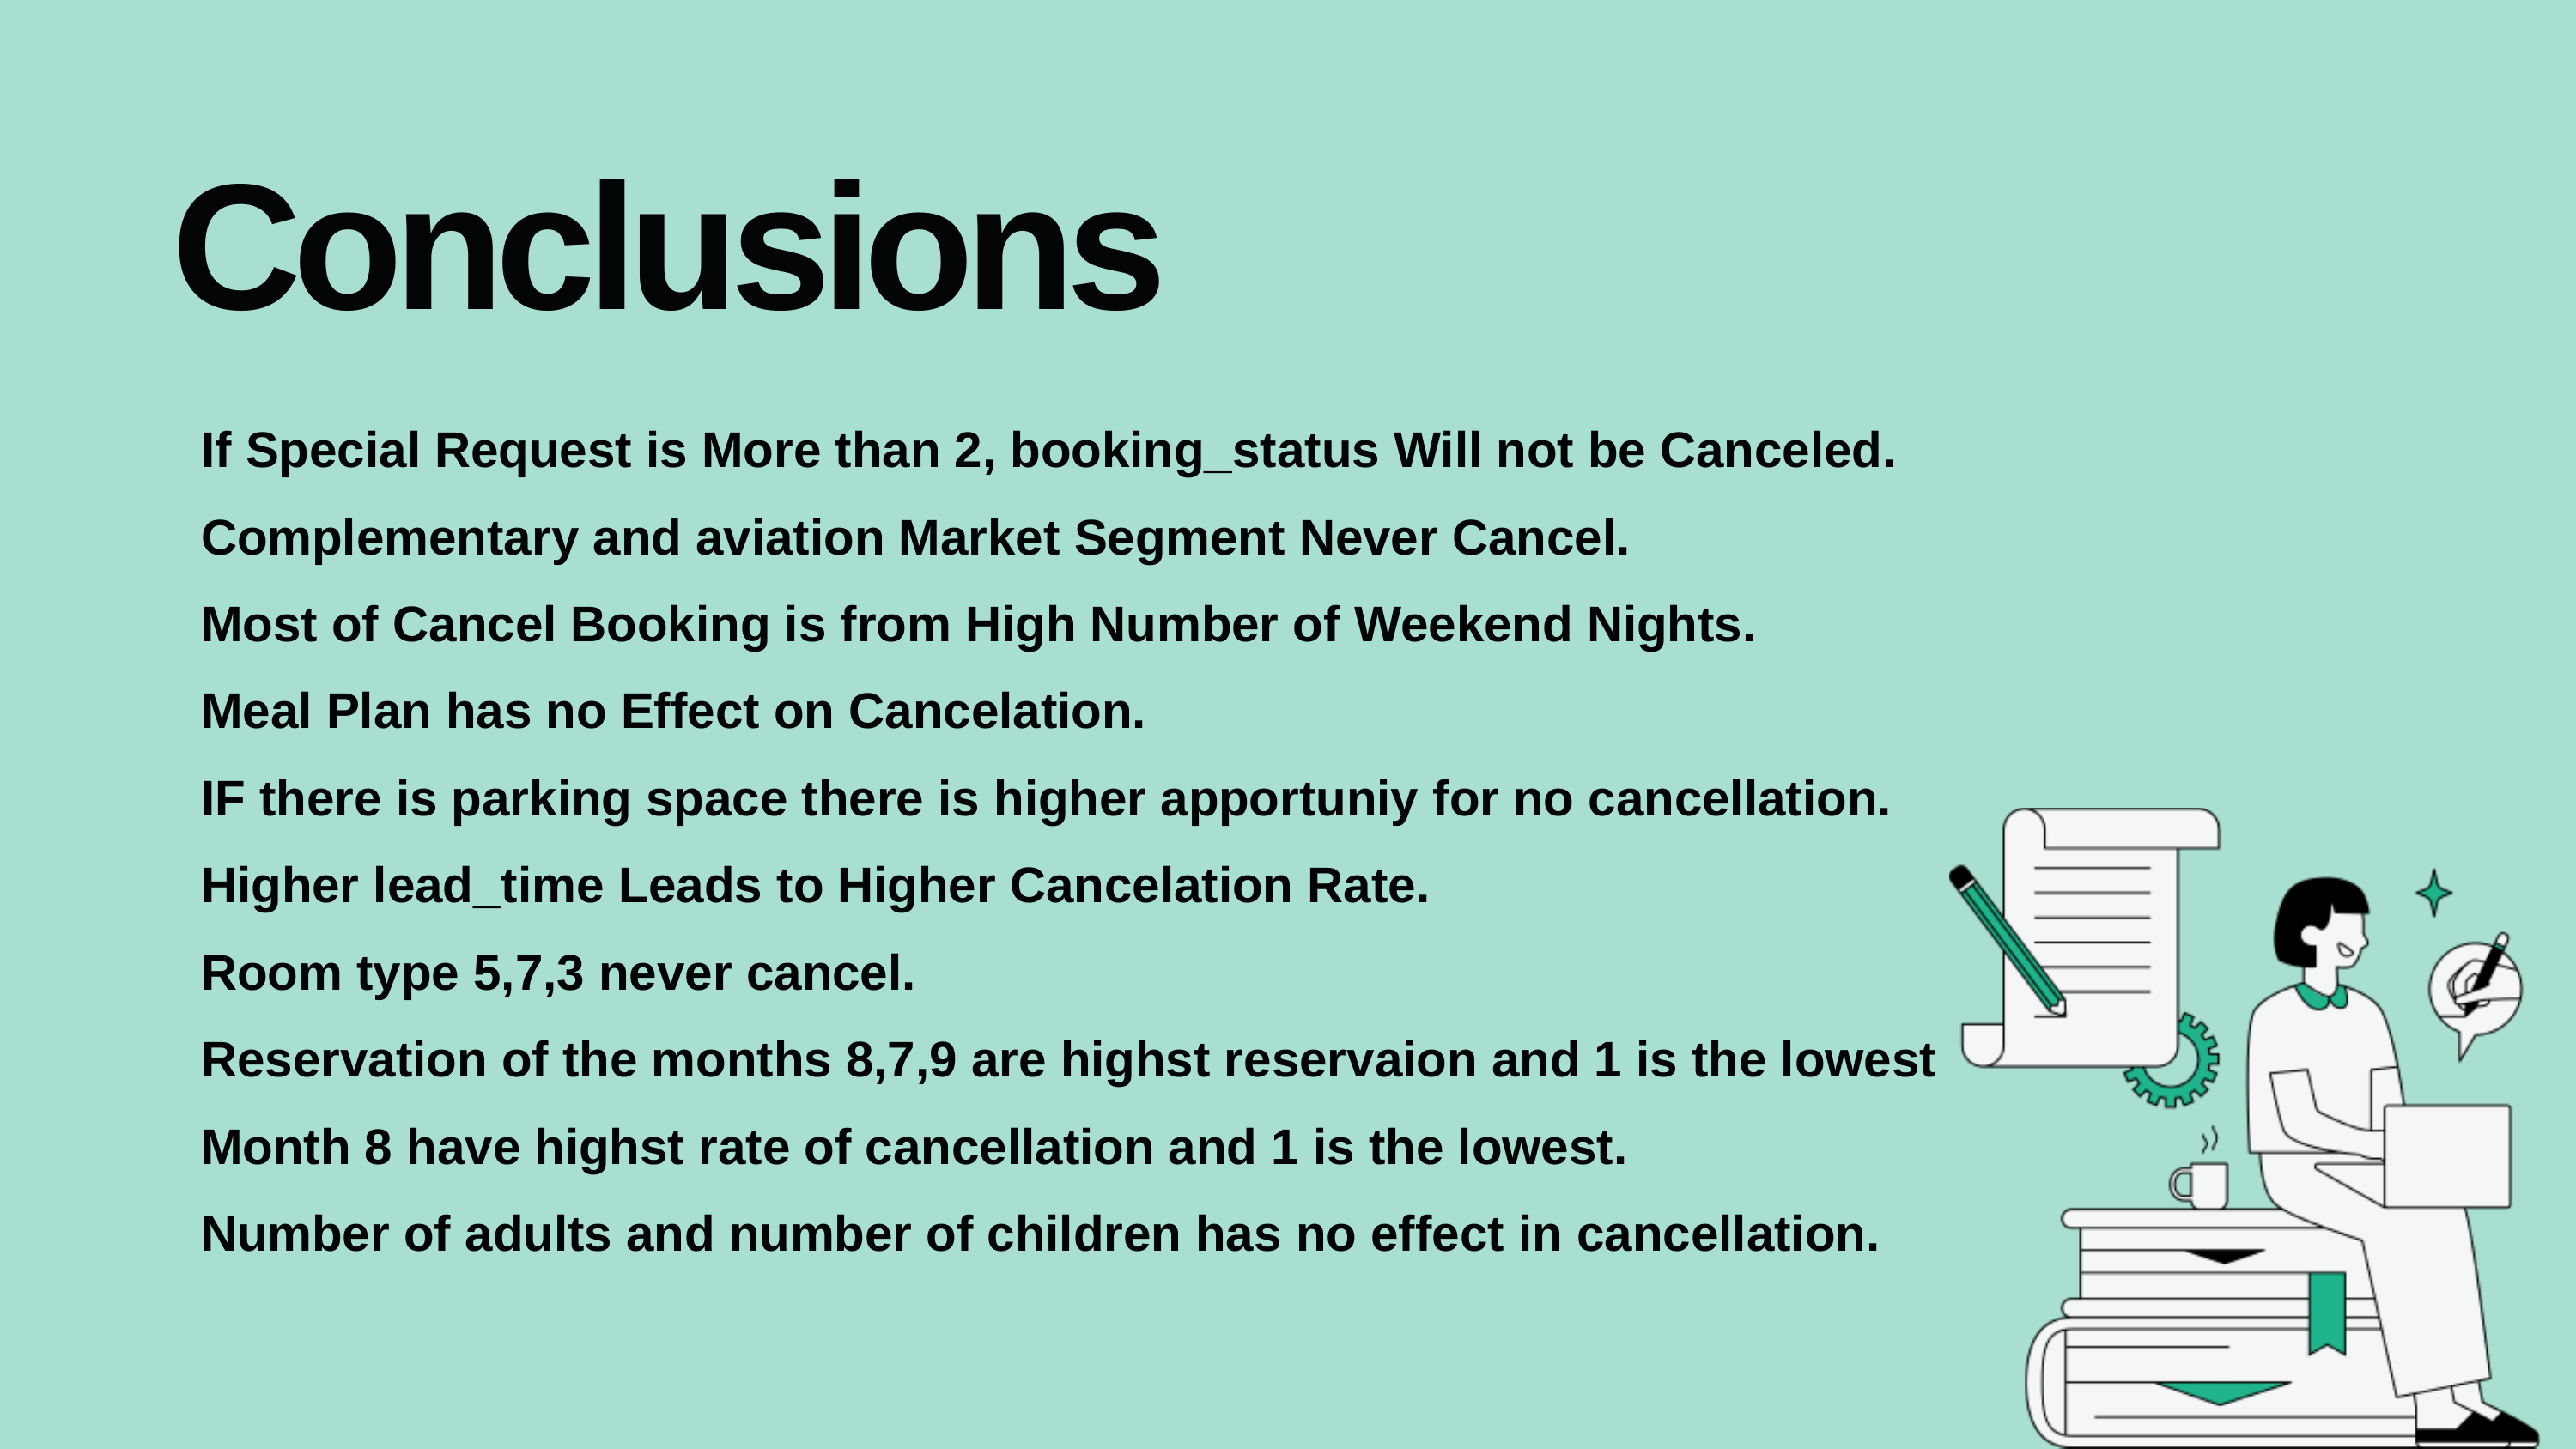

Conclusions
If Special Request is More than 2, booking_status Will not be Canceled.
Complementary and aviation Market Segment Never Cancel.
Most of Cancel Booking is from High Number of Weekend Nights.
Meal Plan has no Effect on Cancelation.
IF there is parking space there is higher apportuniy for no cancellation.
Higher lead_time Leads to Higher Cancelation Rate.
Room type 5,7,3 never cancel.
Reservation of the months 8,7,9 are highst reservaion and 1 is the lowest
Month 8 have highst rate of cancellation and 1 is the lowest.
Number of adults and number of children has no effect in cancellation.